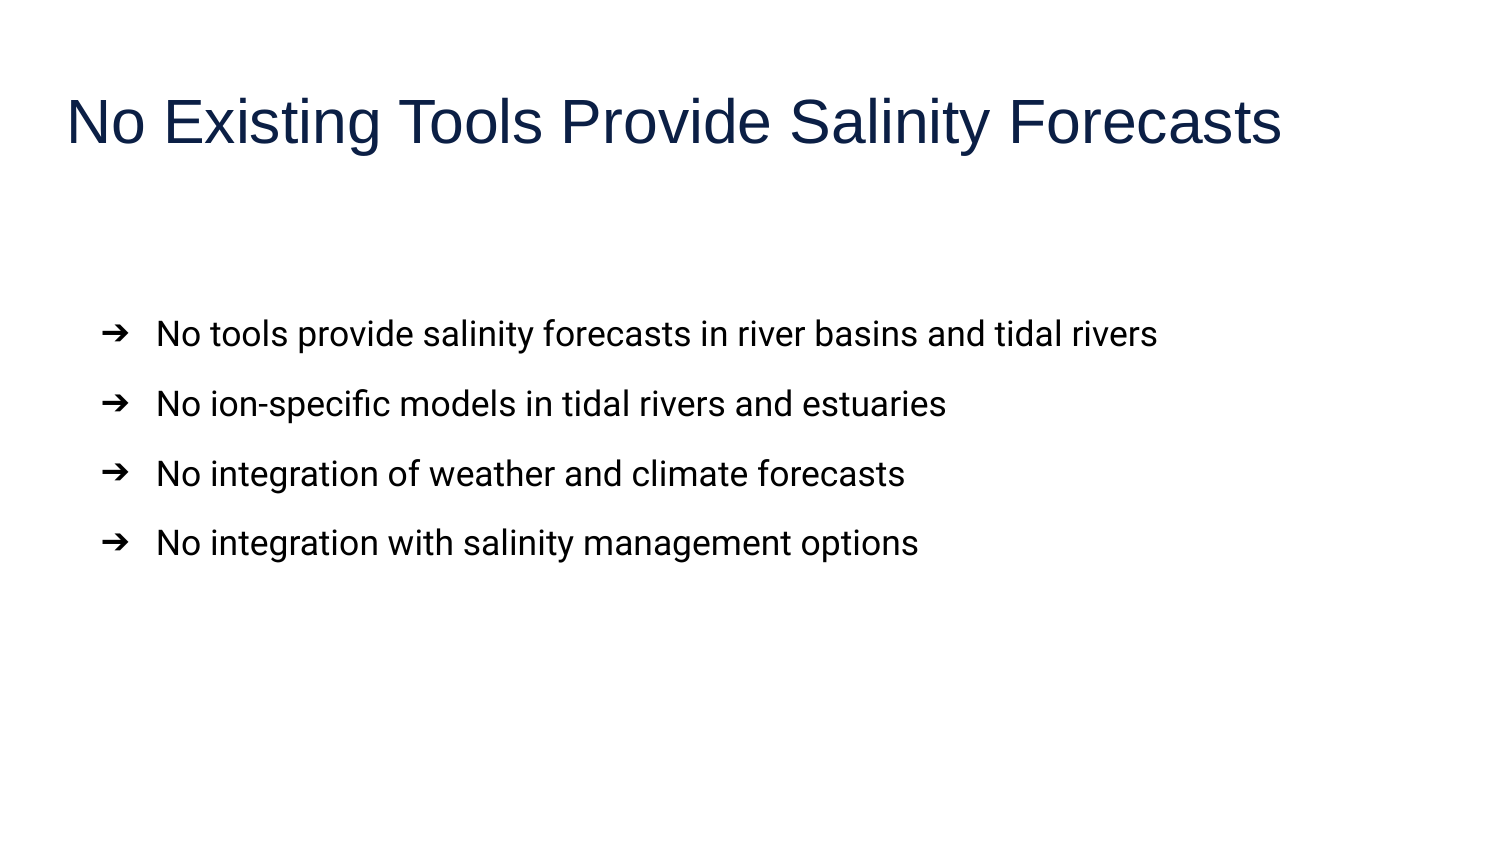

No Existing Tools Provide Salinity Forecasts
No tools provide salinity forecasts in river basins and tidal rivers
No ion-specific models in tidal rivers and estuaries
No integration of weather and climate forecasts
No integration with salinity management options